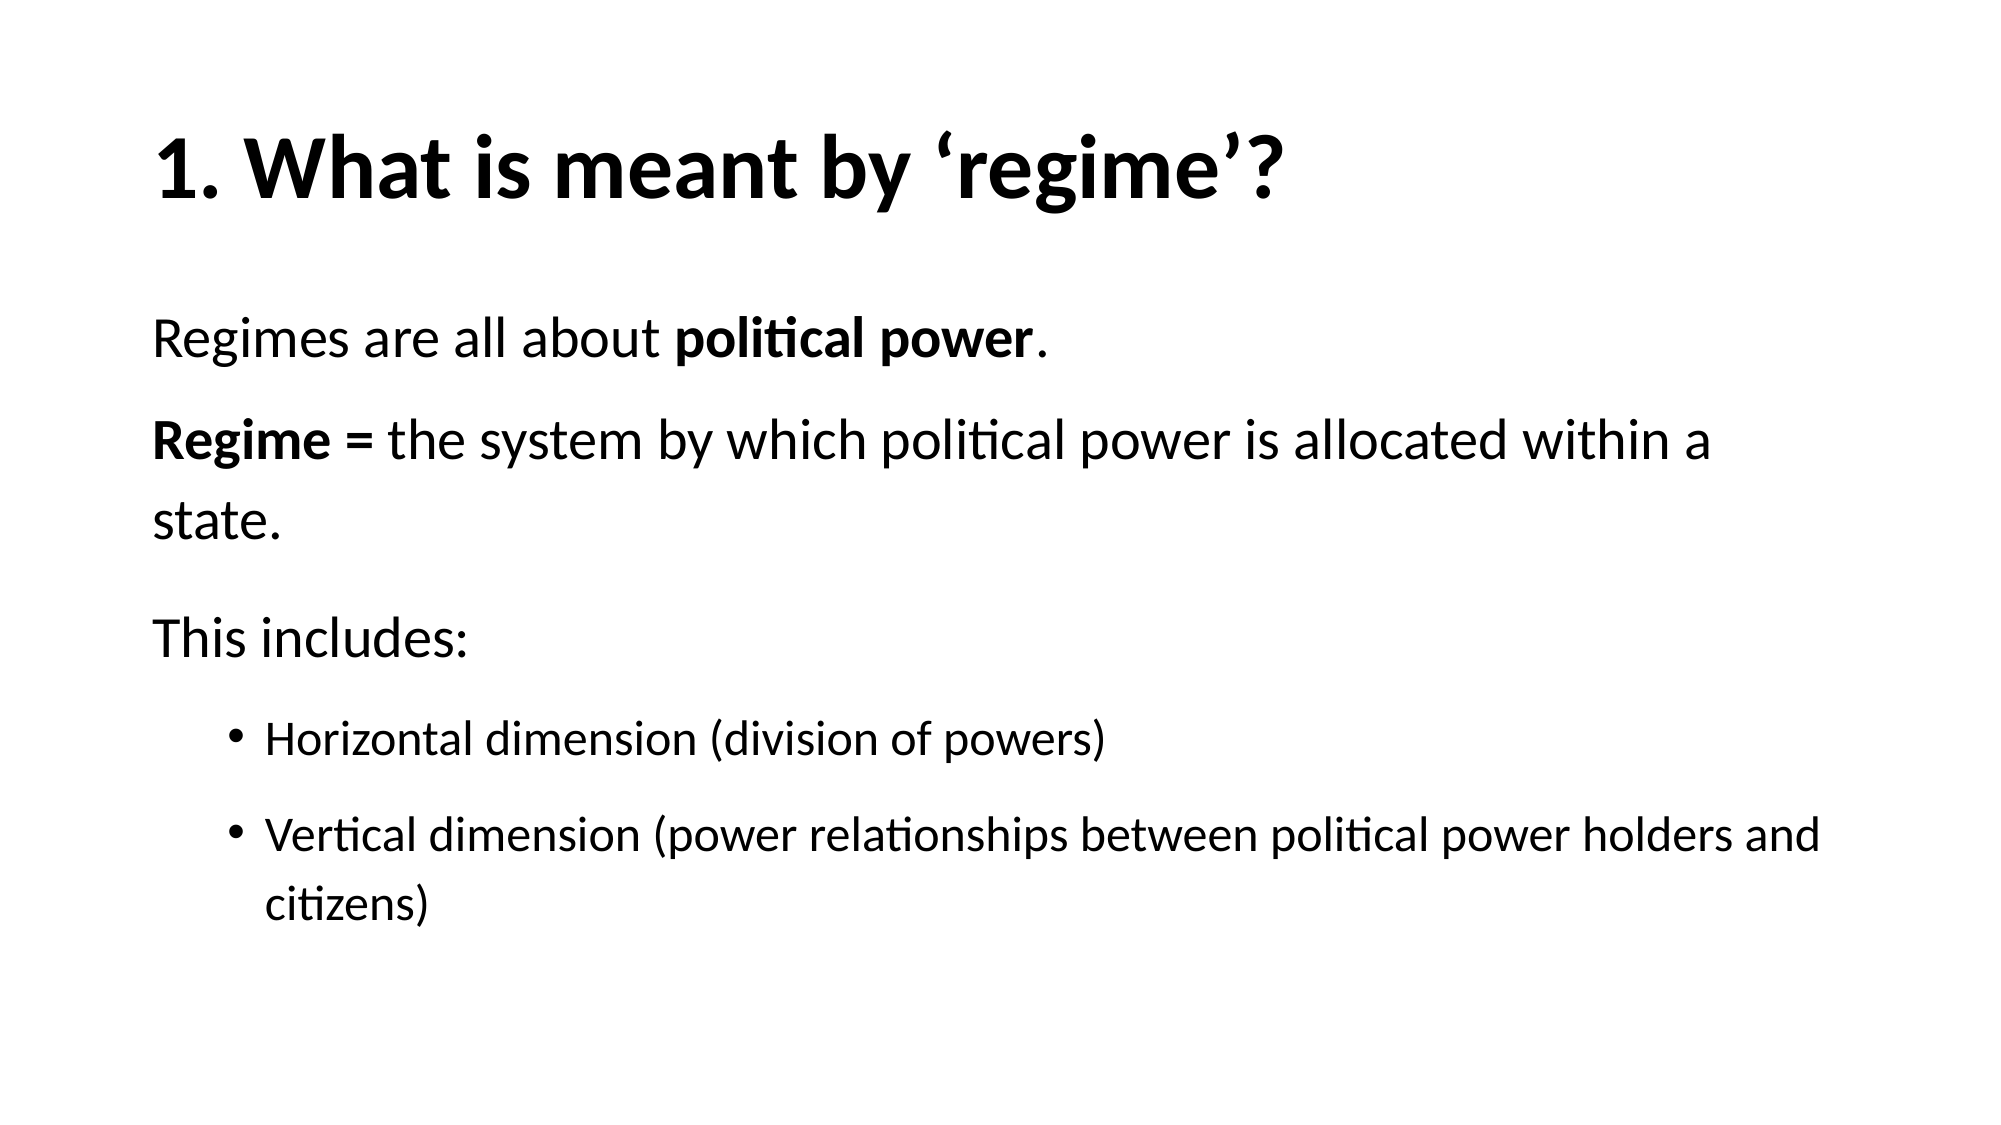

# 1. What is meant by ‘regime’?
Regimes are all about political power.
Regime = the system by which political power is allocated within a state.
This includes:
Horizontal dimension (division of powers)
Vertical dimension (power relationships between political power holders and citizens)